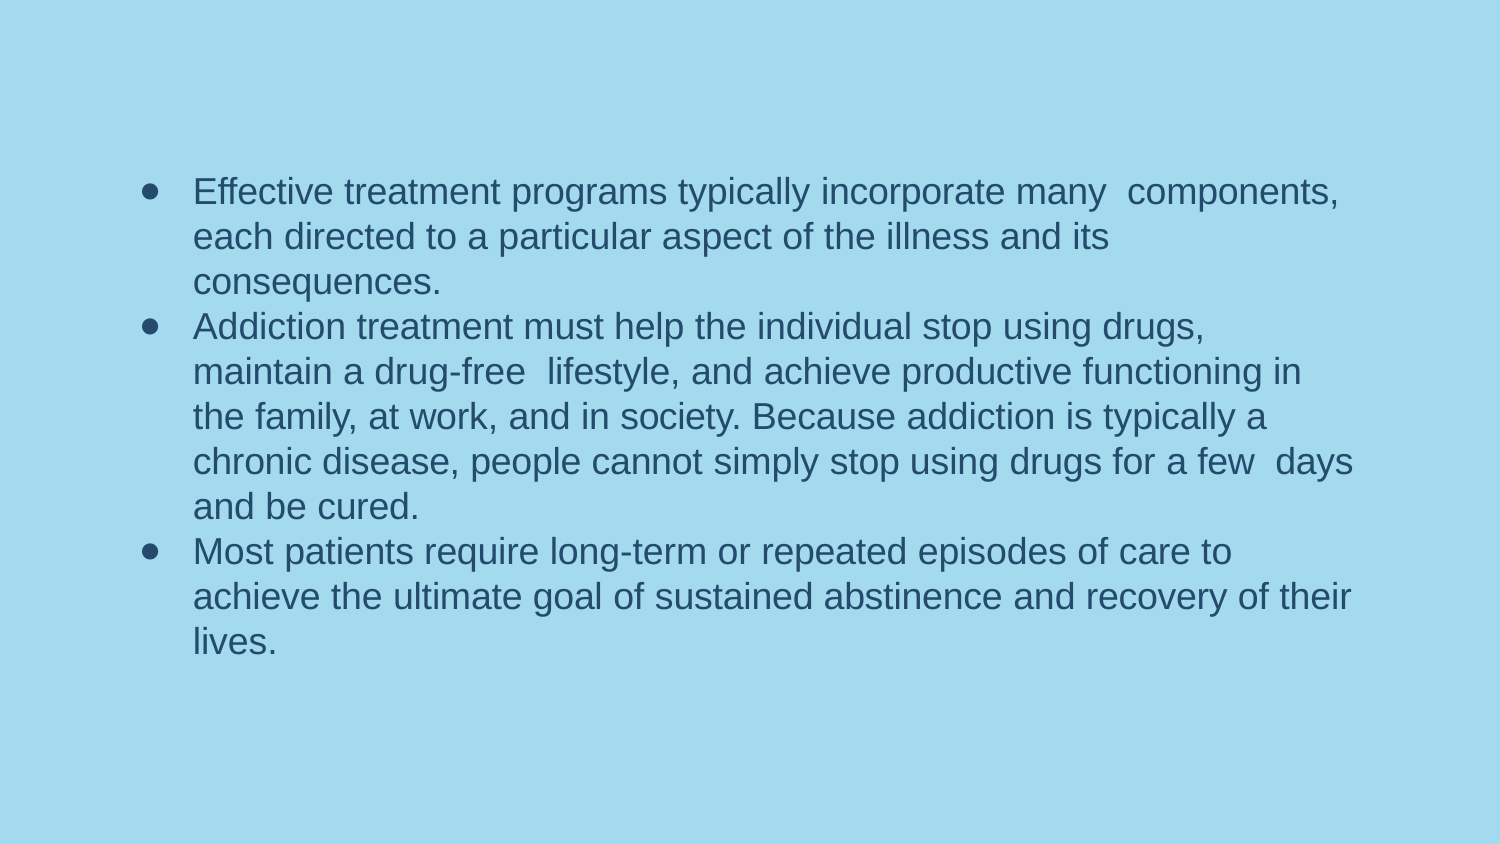

31
Effective treatment programs typically incorporate many  components, each directed to a particular aspect of the illness and its consequences.
Addiction treatment must help the individual stop using drugs, maintain a drug-free  lifestyle, and achieve productive functioning in the family, at work, and in society. Because addiction is typically a chronic disease, people cannot simply stop using drugs for a few  days and be cured.
Most patients require long-term or repeated episodes of care to  achieve the ultimate goal of sustained abstinence and recovery of their lives.